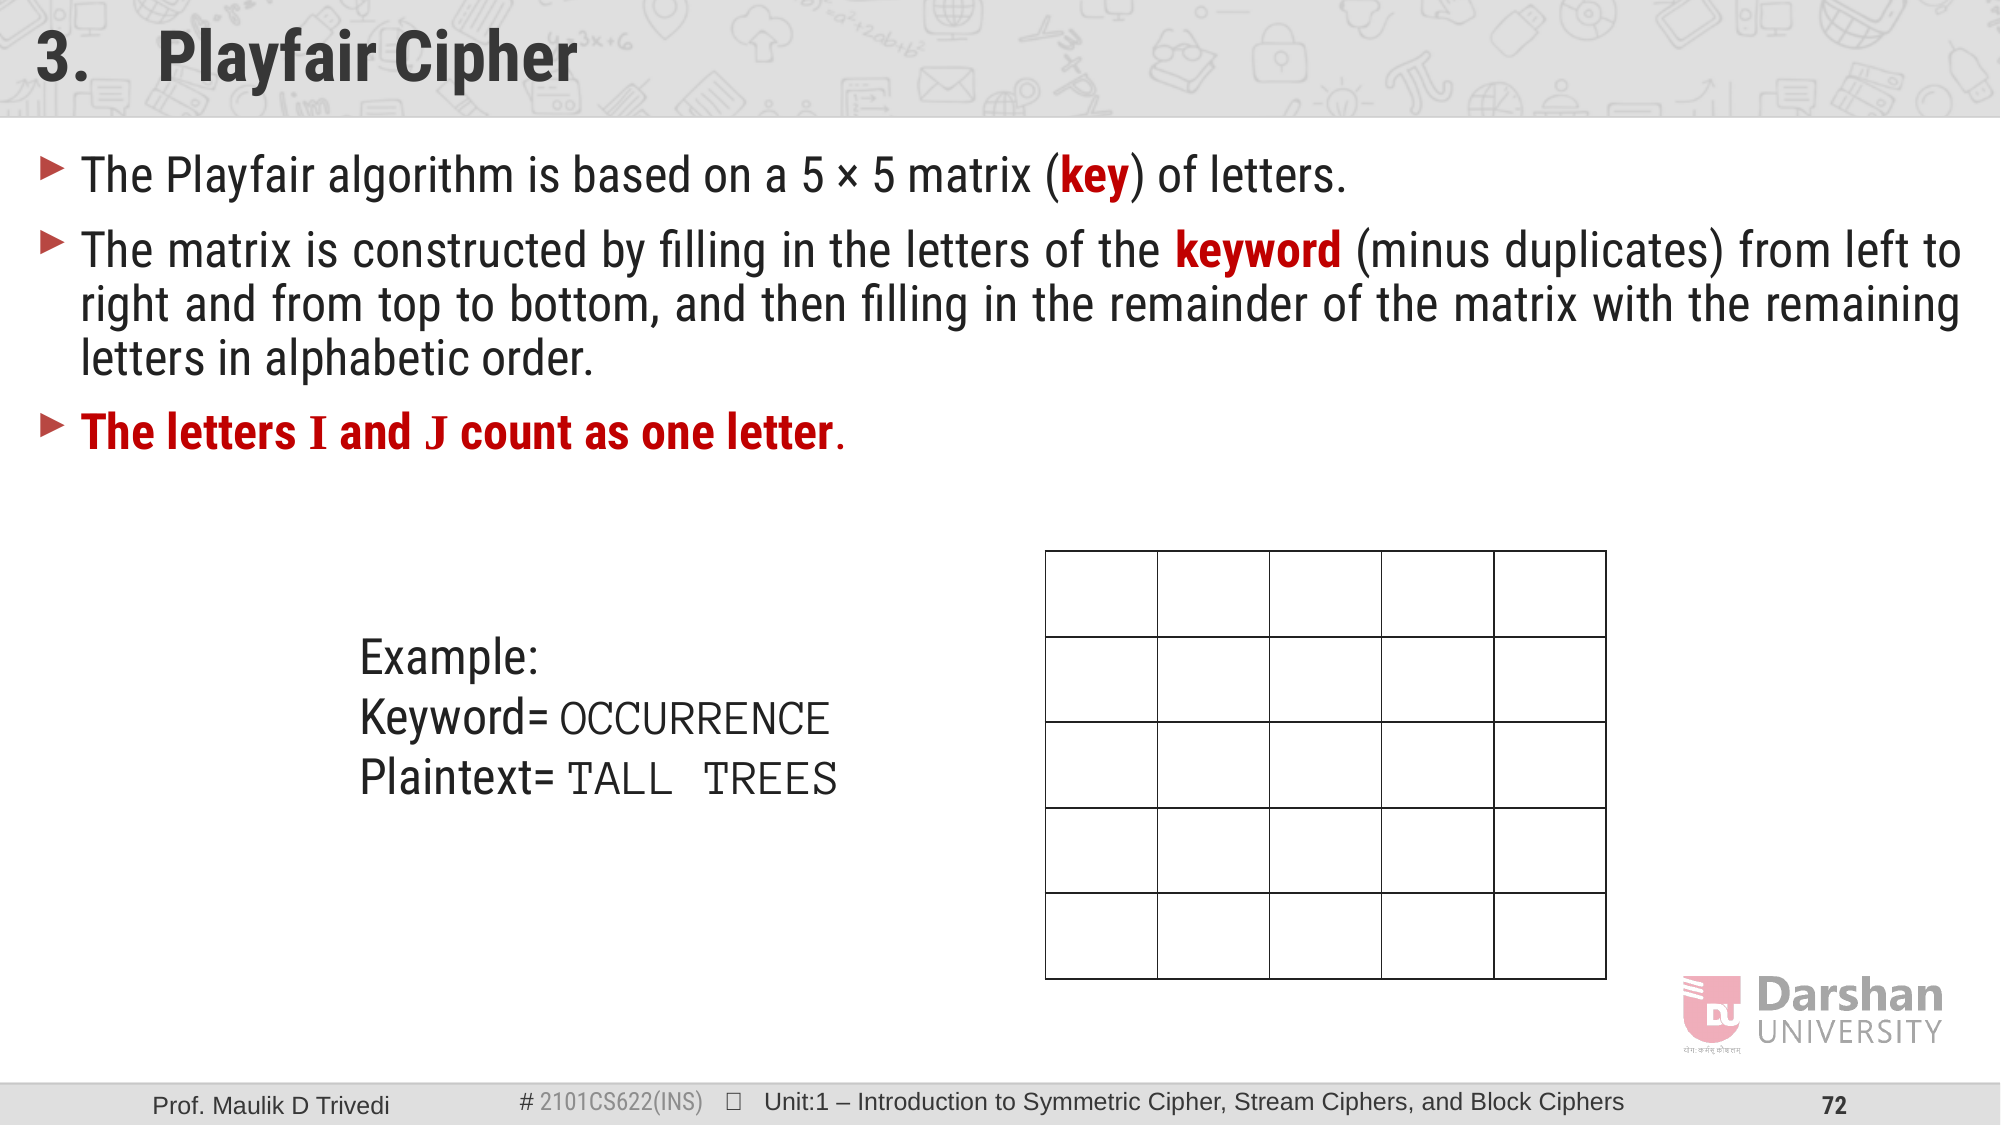

# Playfair Cipher
The Playfair algorithm is based on a 5 × 5 matrix (key) of letters.
The matrix is constructed by filling in the letters of the keyword (minus duplicates) from left to right and from top to bottom, and then filling in the remainder of the matrix with the remaining letters in alphabetic order.
The letters I and J count as one letter.
| O | C | U | R | E |
| --- | --- | --- | --- | --- |
| N | A | B | D | F |
| G | H | I/J | K | L |
| M | P | Q | S | T |
| V | W | X | Y | Z |

Example:
Keyword= OCCURRENCE
Plaintext= TALL TREES